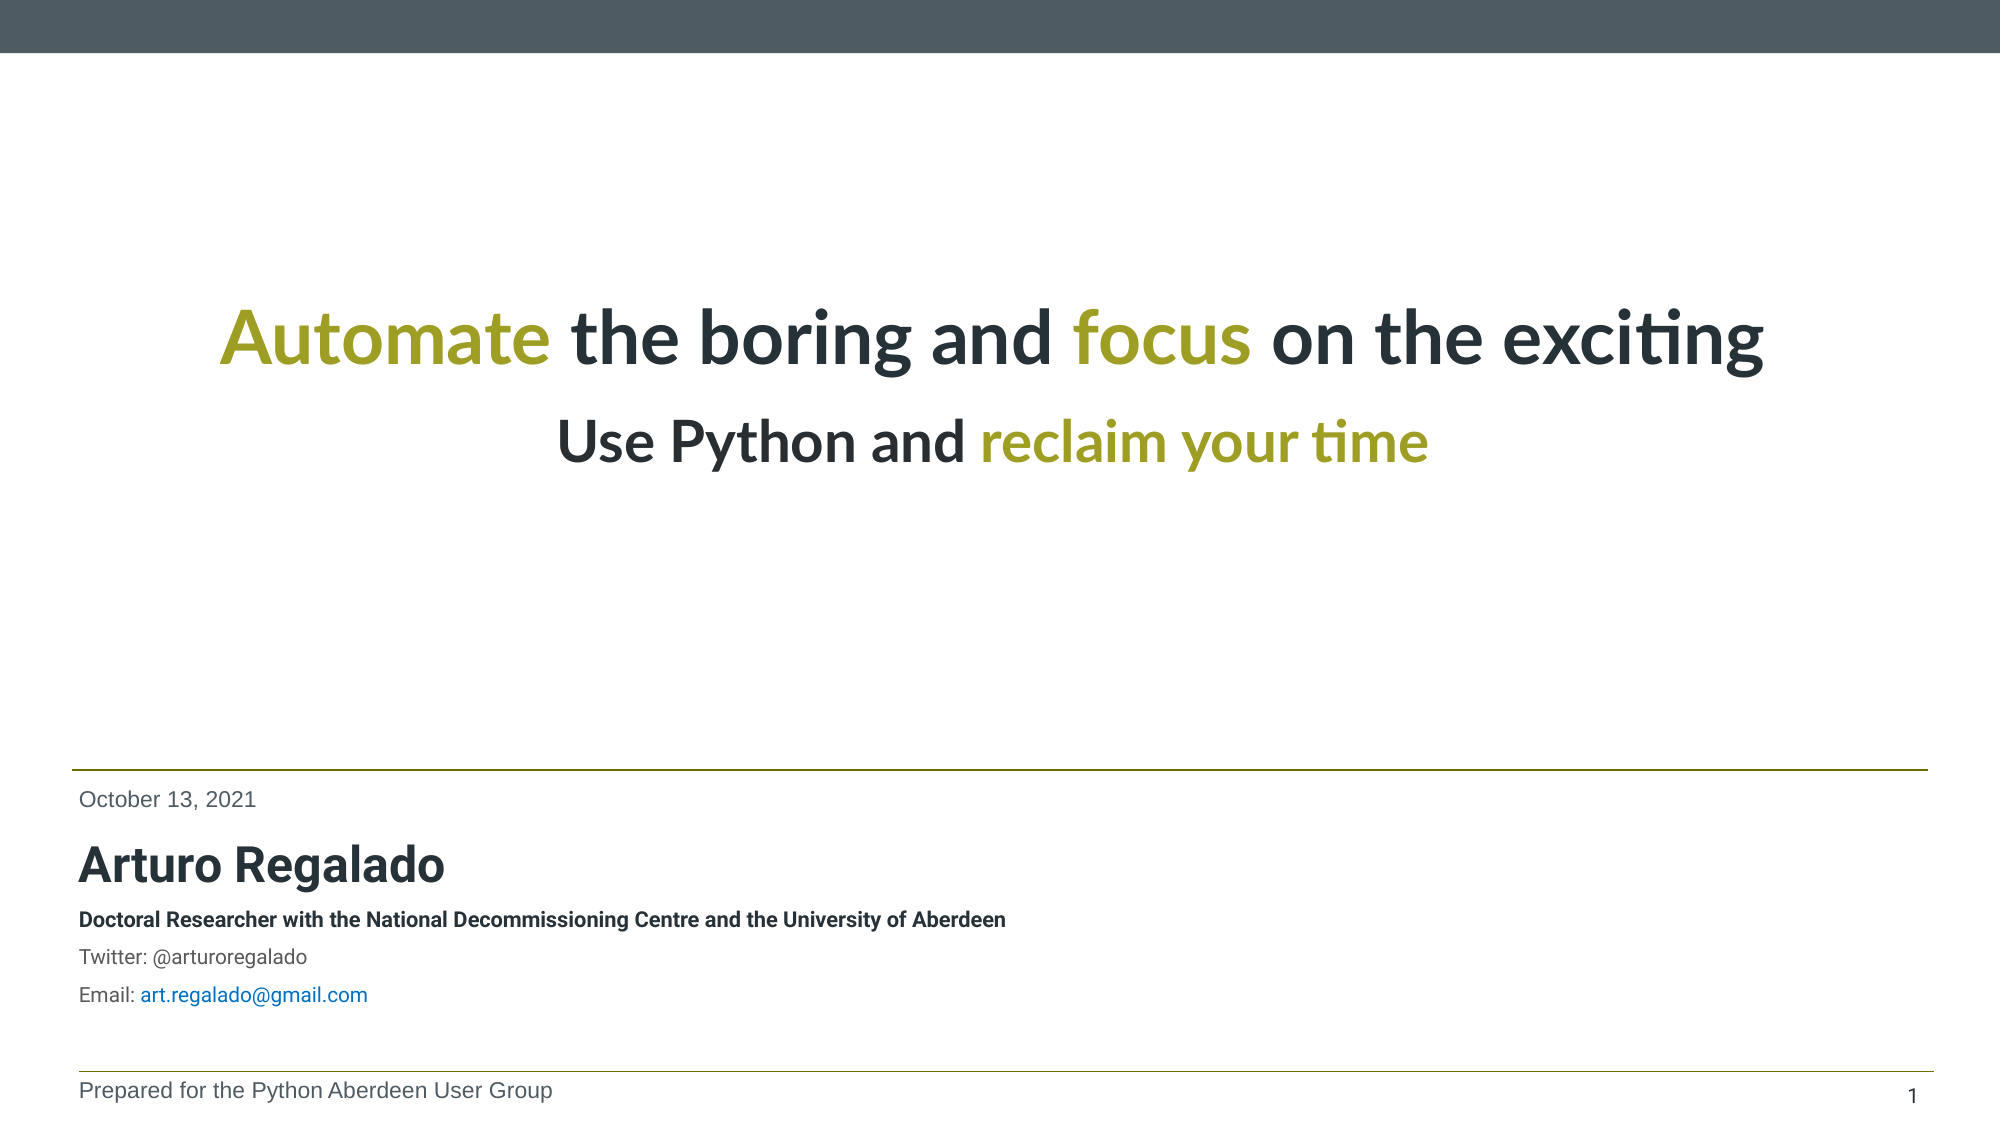

Automate the boring and focus on the exciting
Use Python and reclaim your time

October 13, 2021
Arturo Regalado
Doctoral Researcher with the National Decommissioning Centre and the University of Aberdeen
Twitter: @arturoregalado
Email: art.regalado@gmail.com

Prepared for the Python Aberdeen User Group
1